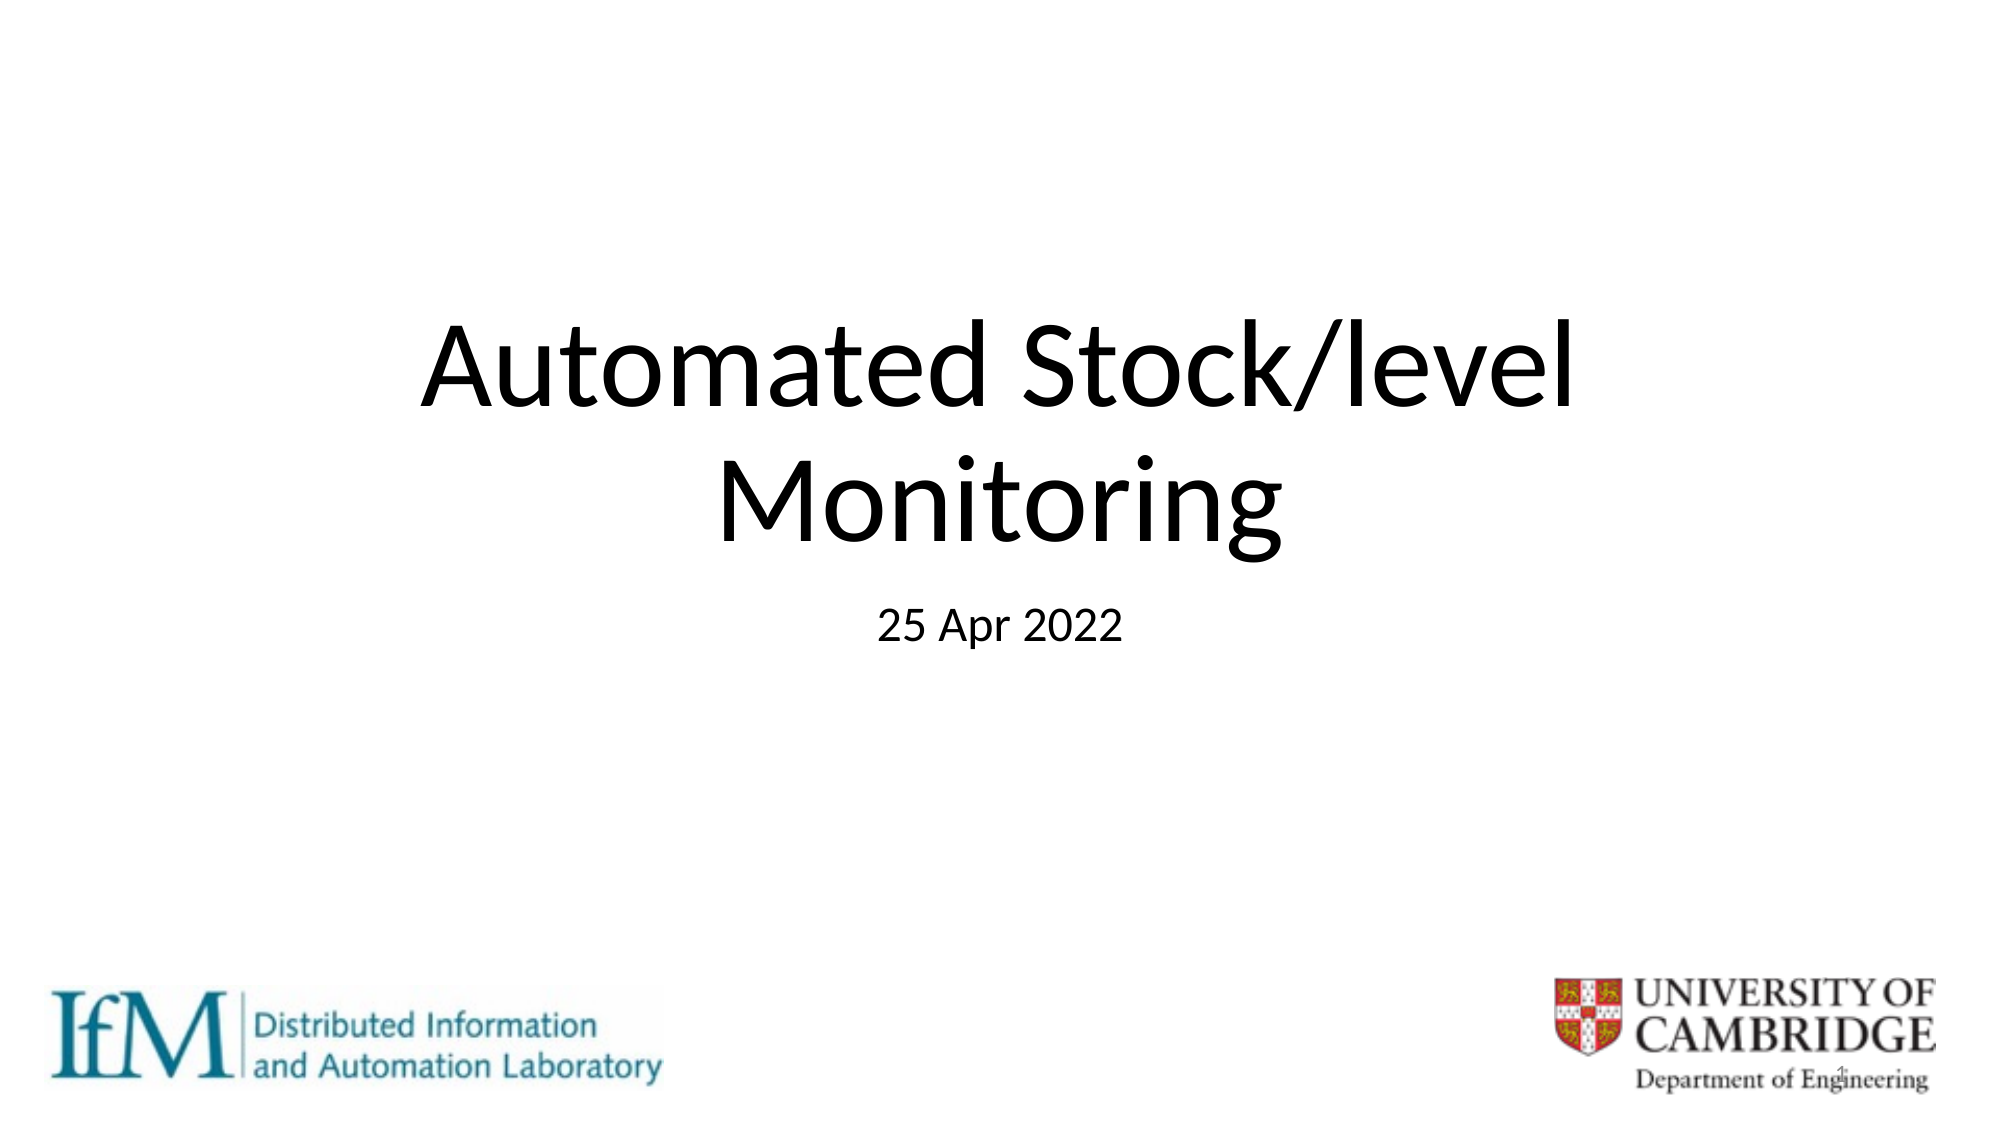

# Automated Stock/level Monitoring
25 Apr 2022
1